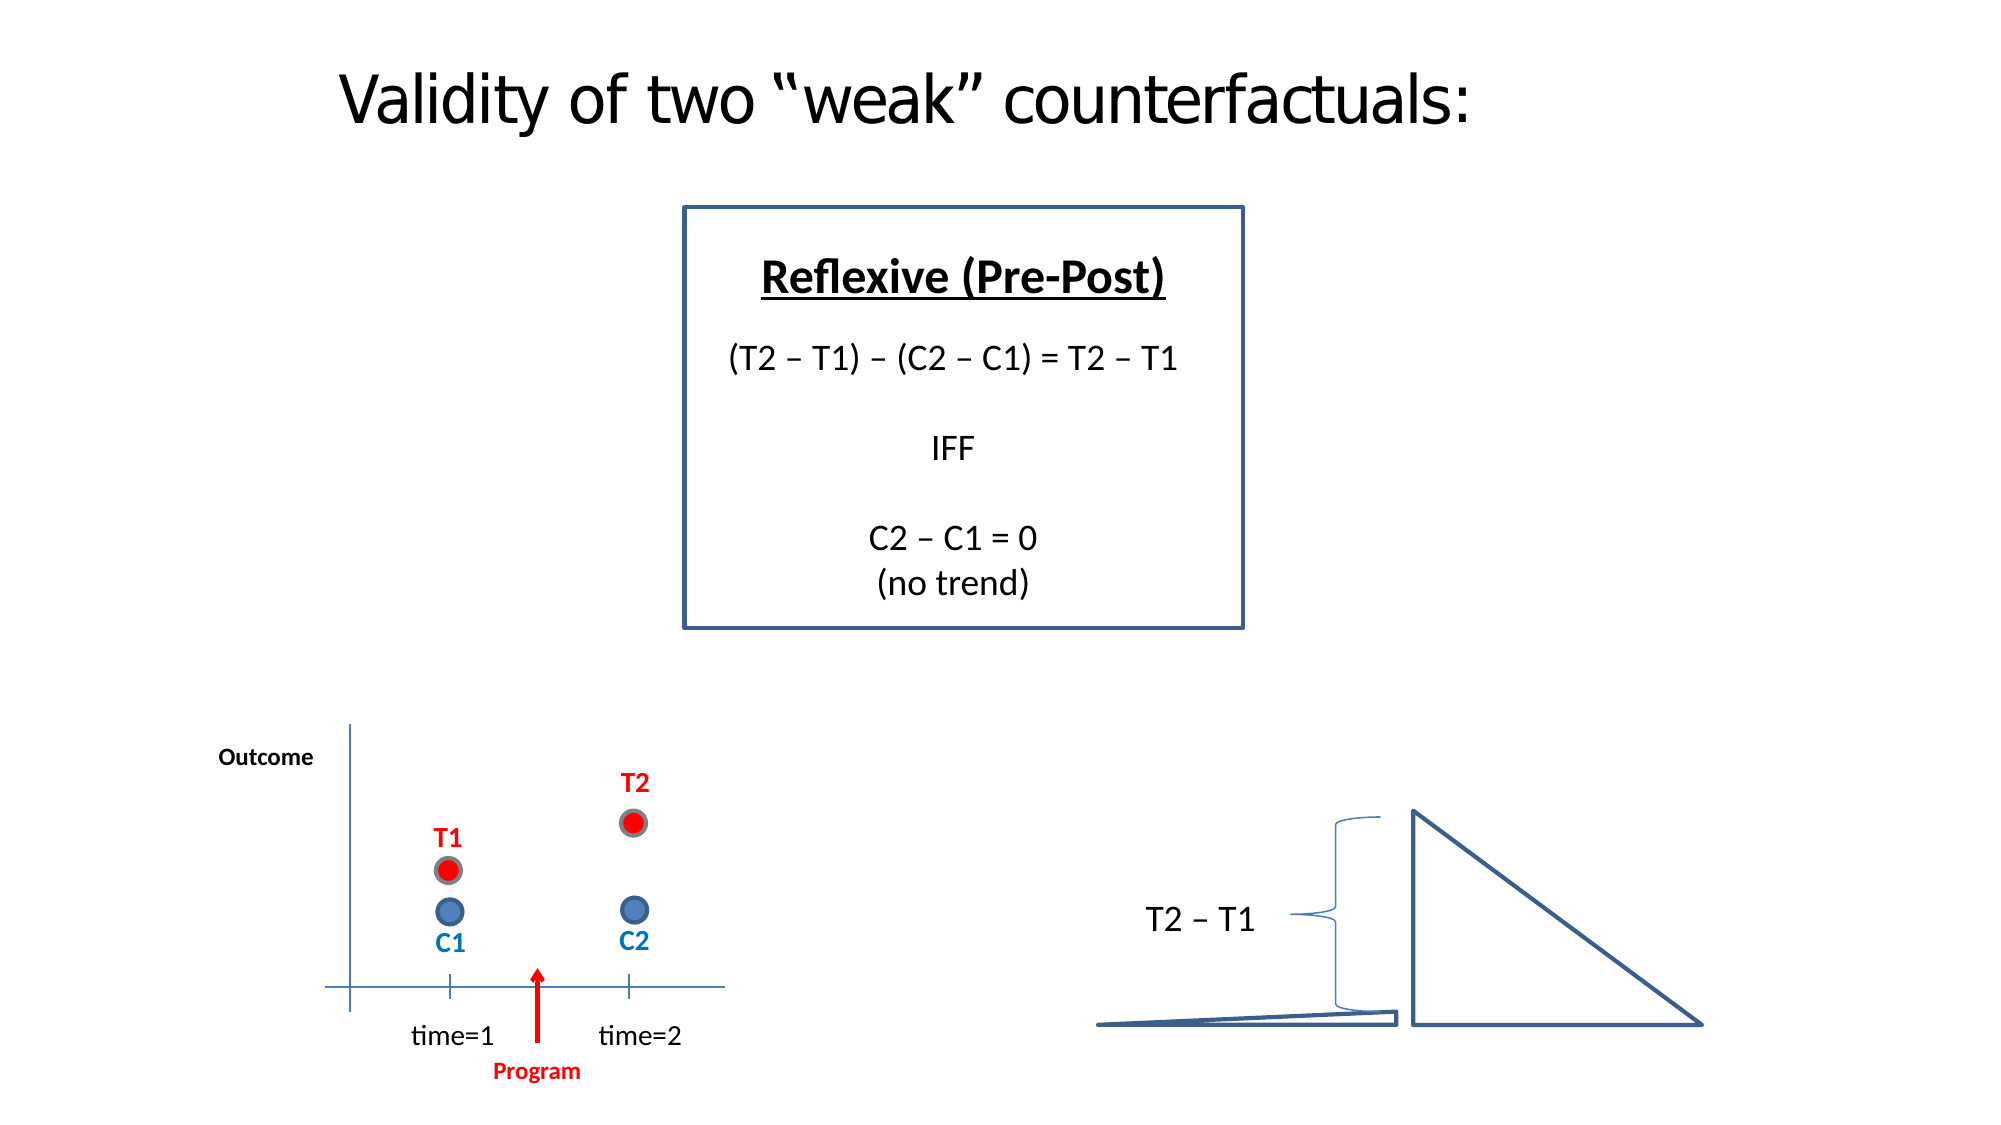

Validity of two “weak” counterfactuals:

Reflexive (Pre-Post)
(T2 – T1) – (C2 – C1) = T2 – T1

IFF

C2 – C1 = 0
(no trend)
Outcome
T2

T1

T2 – T1

C2
C1
time=1
time=2

Program